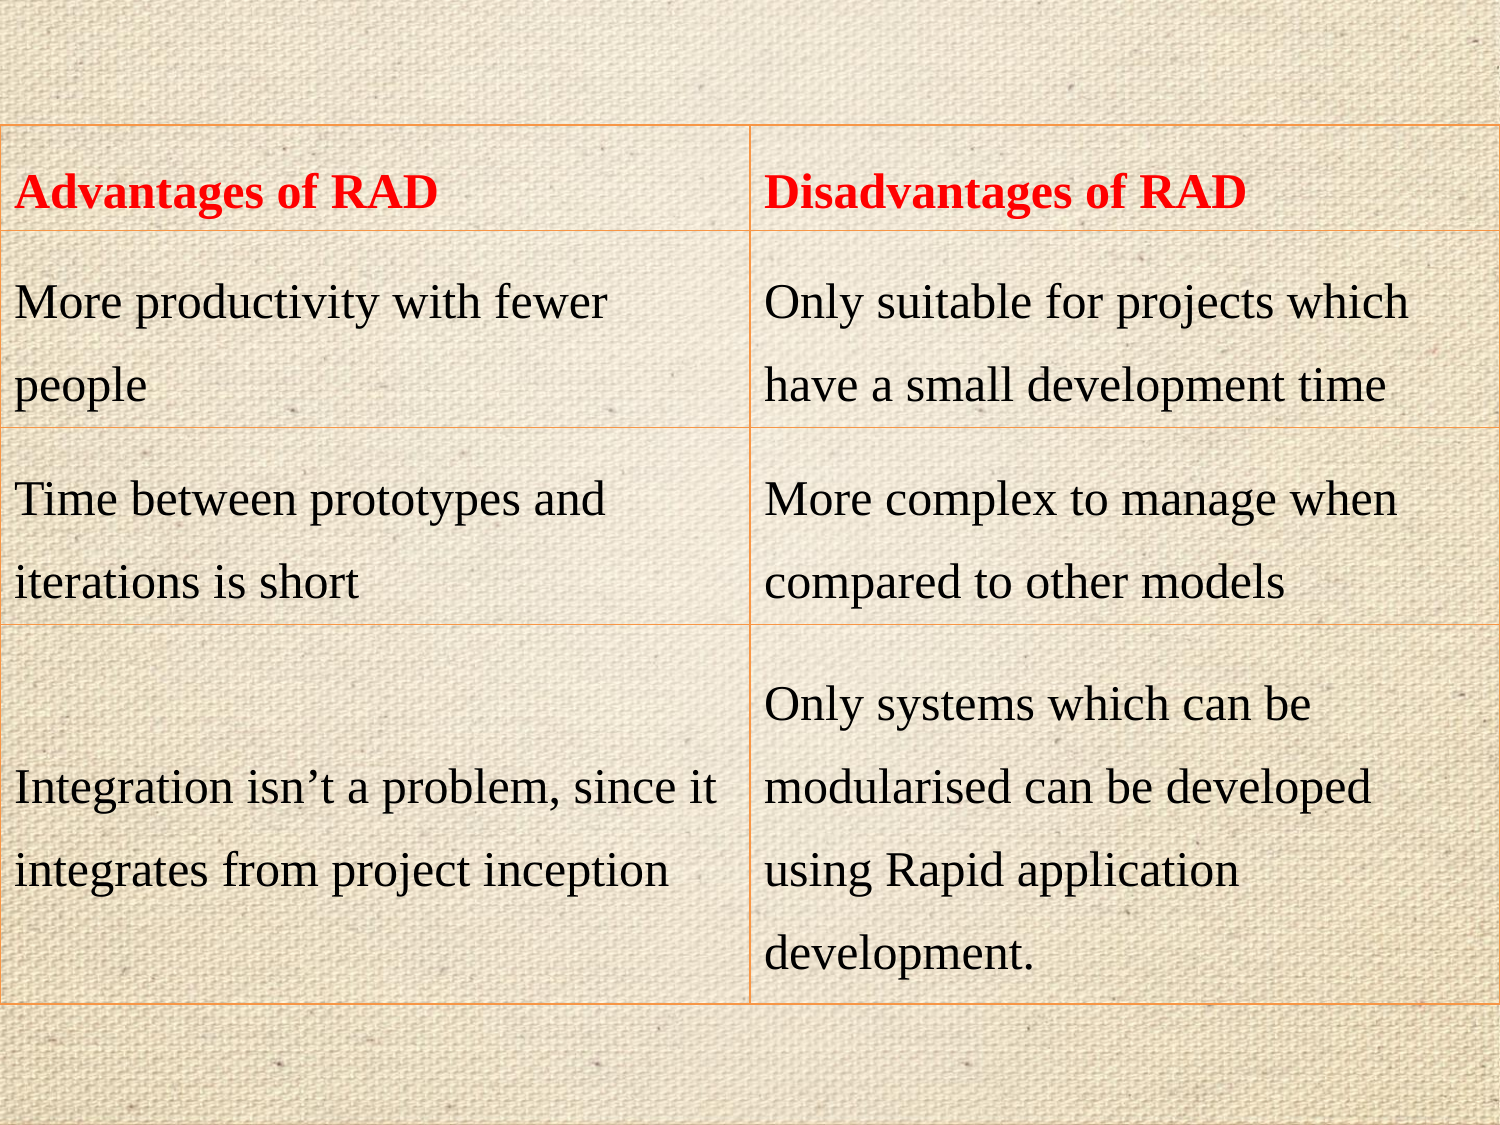

| Advantages of RAD | Disadvantages of RAD |
| --- | --- |
| More productivity with fewer people | Only suitable for projects which have a small development time |
| Time between prototypes and iterations is short | More complex to manage when compared to other models |
| Integration isn’t a problem, since it integrates from project inception | Only systems which can be modularised can be developed using Rapid application development. |